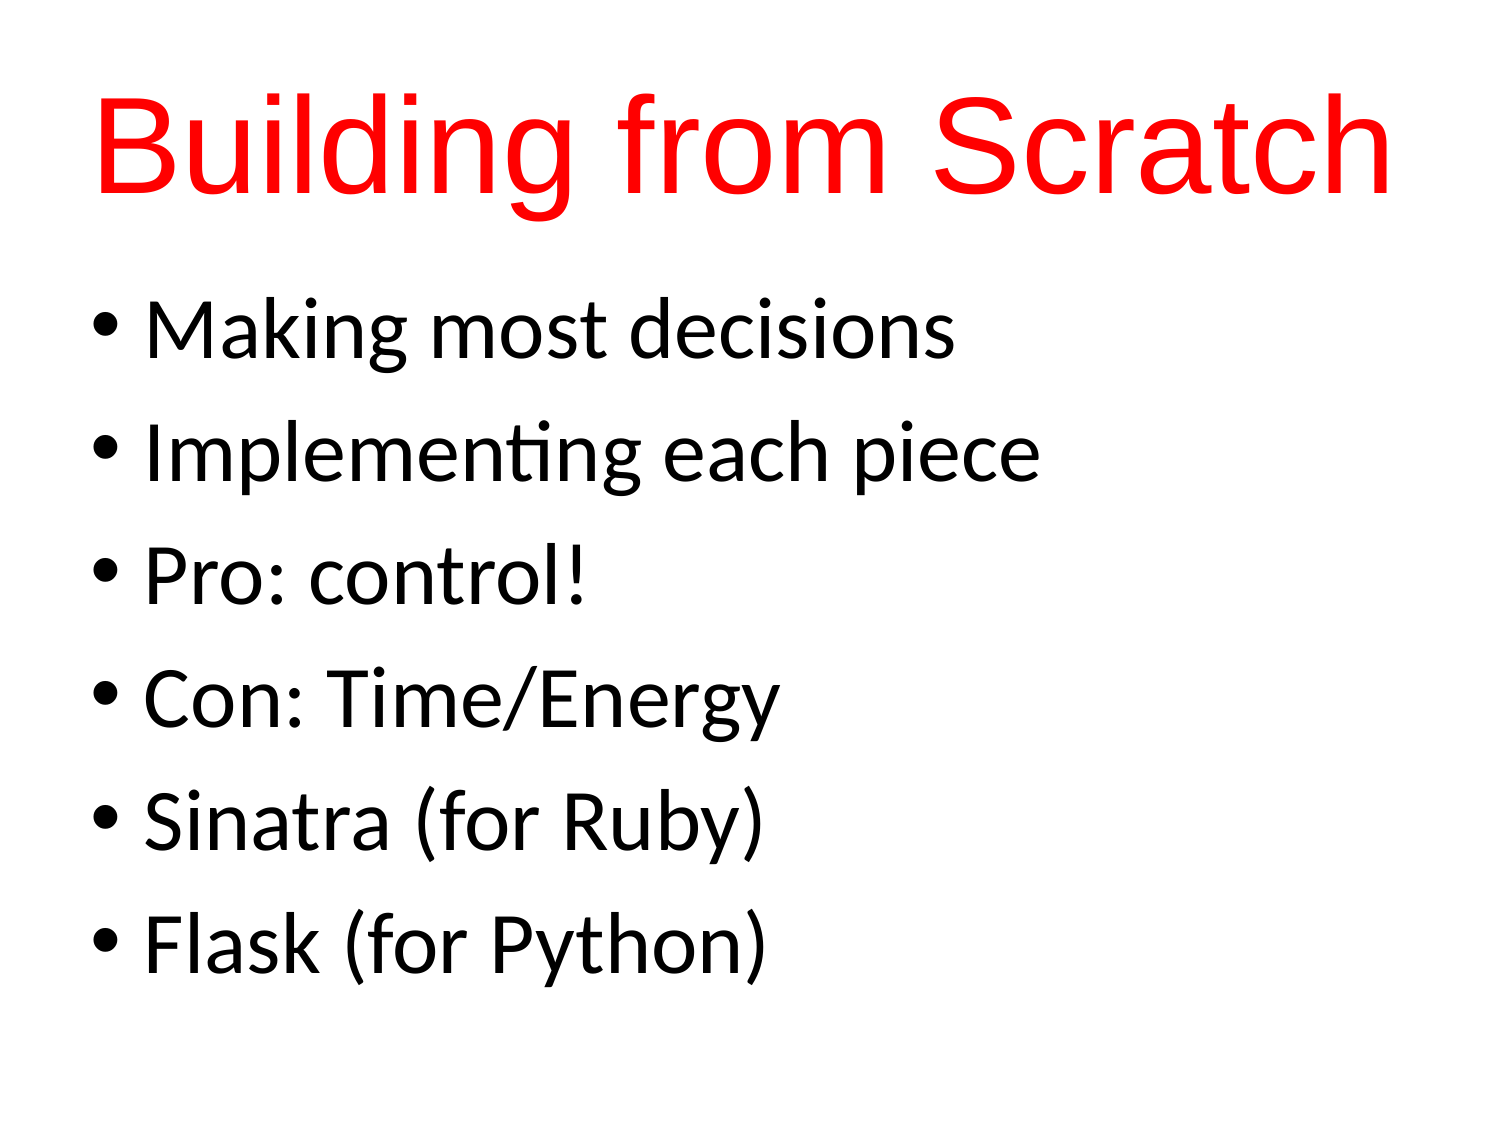

# Building from Scratch
Making most decisions
Implementing each piece
Pro: control!
Con: Time/Energy
Sinatra (for Ruby)
Flask (for Python)